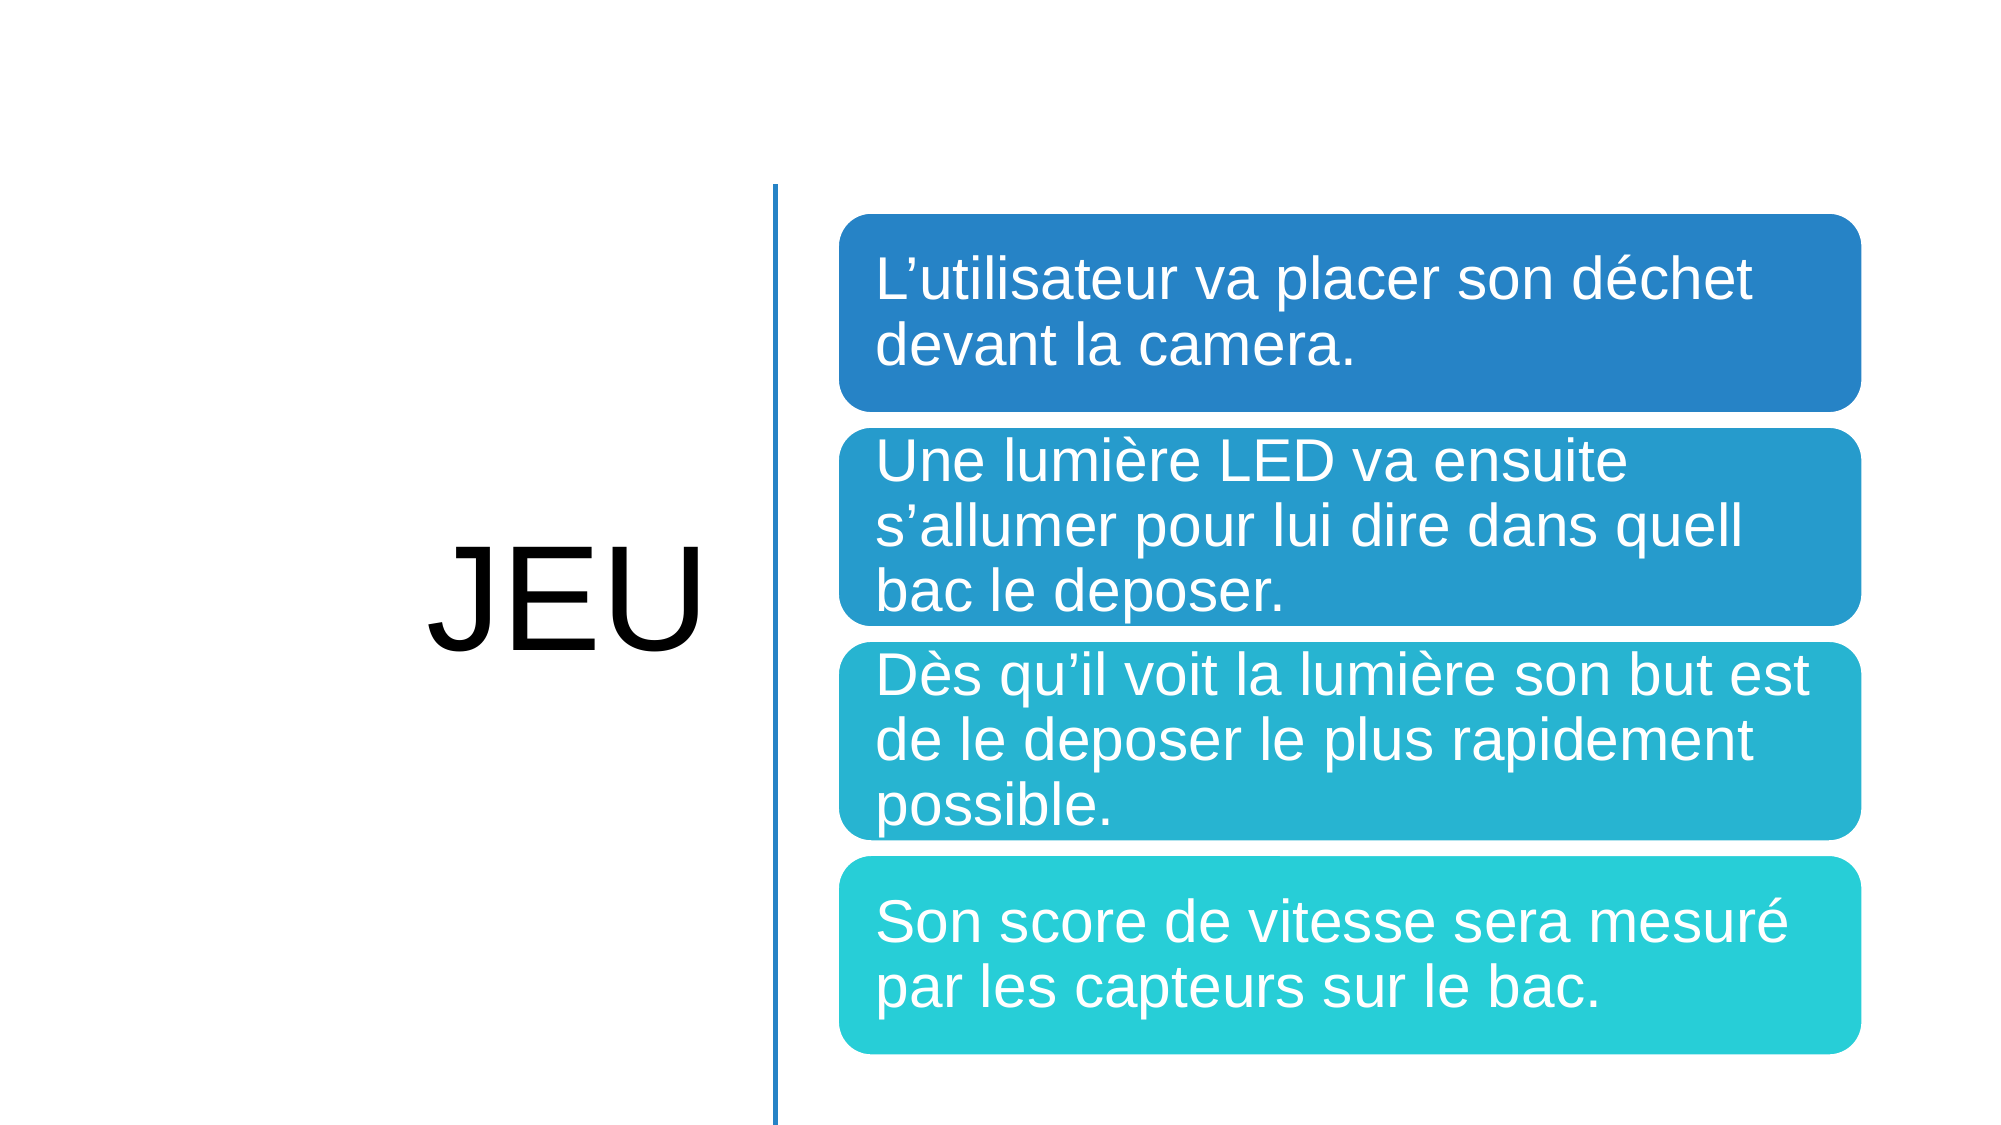

# JEU
L’utilisateur va placer son déchet devant la camera.
Une lumière LED va ensuite s’allumer pour lui dire dans quell bac le deposer.
Dès qu’il voit la lumière son but est de le deposer le plus rapidement possible.
Son score de vitesse sera mesuré par les capteurs sur le bac.